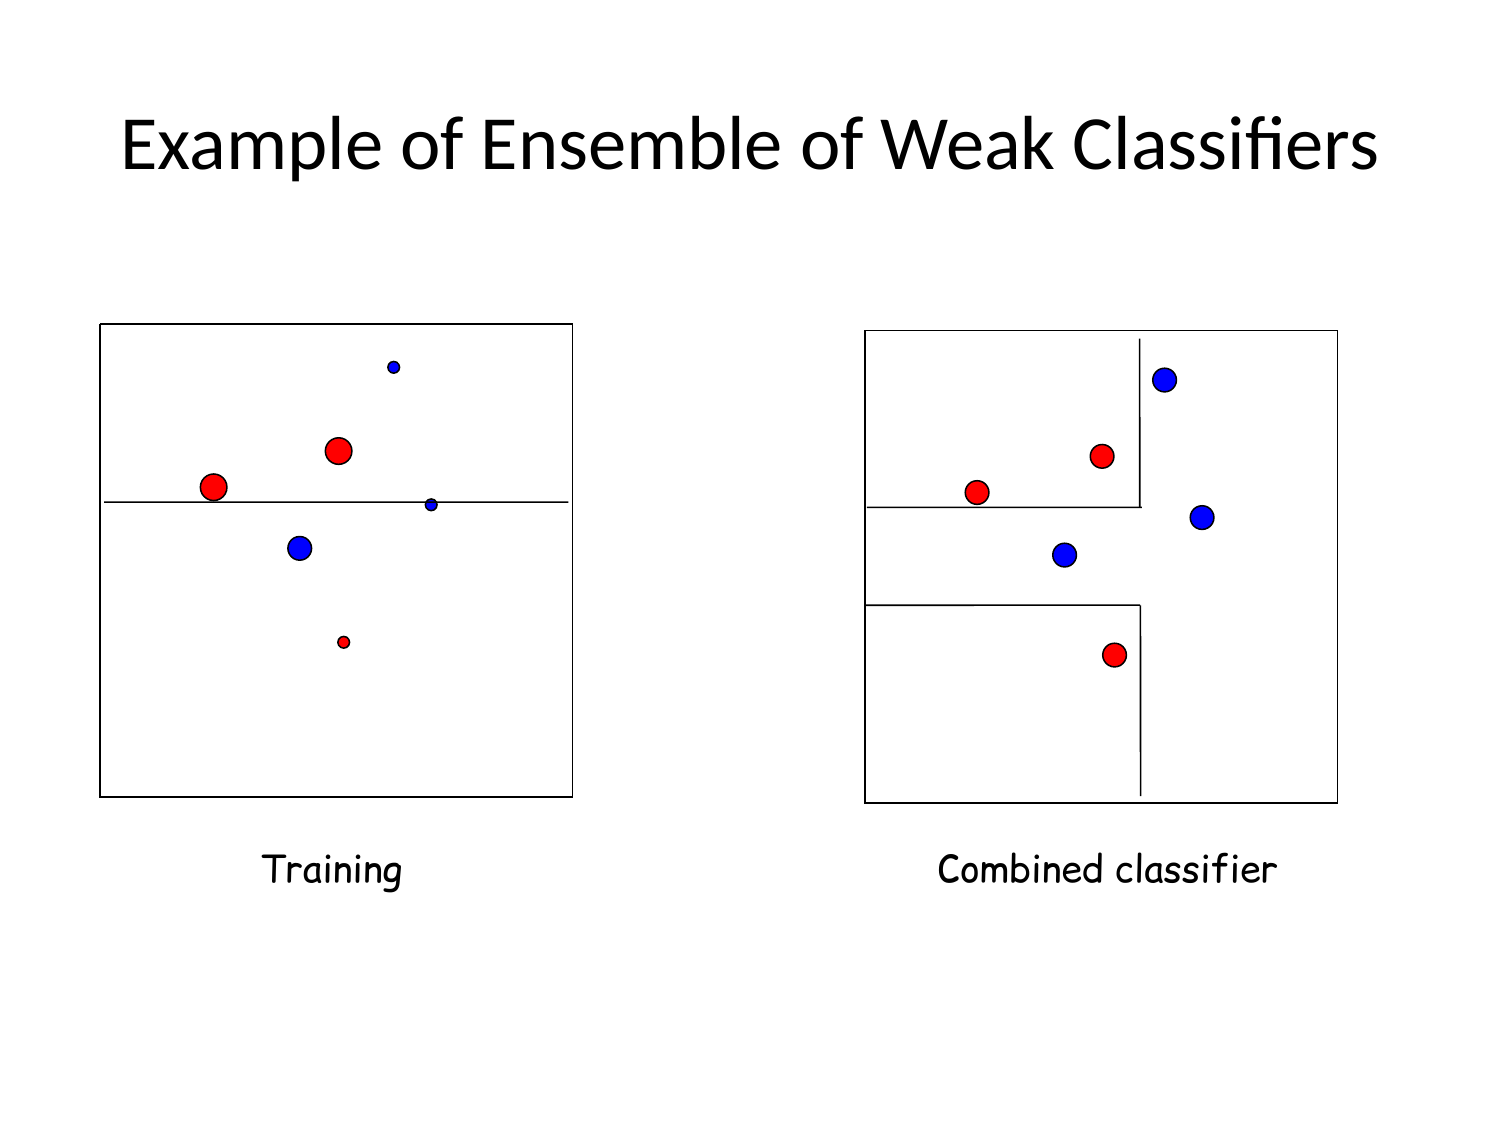

# Example of Ensemble of Weak Classifiers

Training
Combined classifier